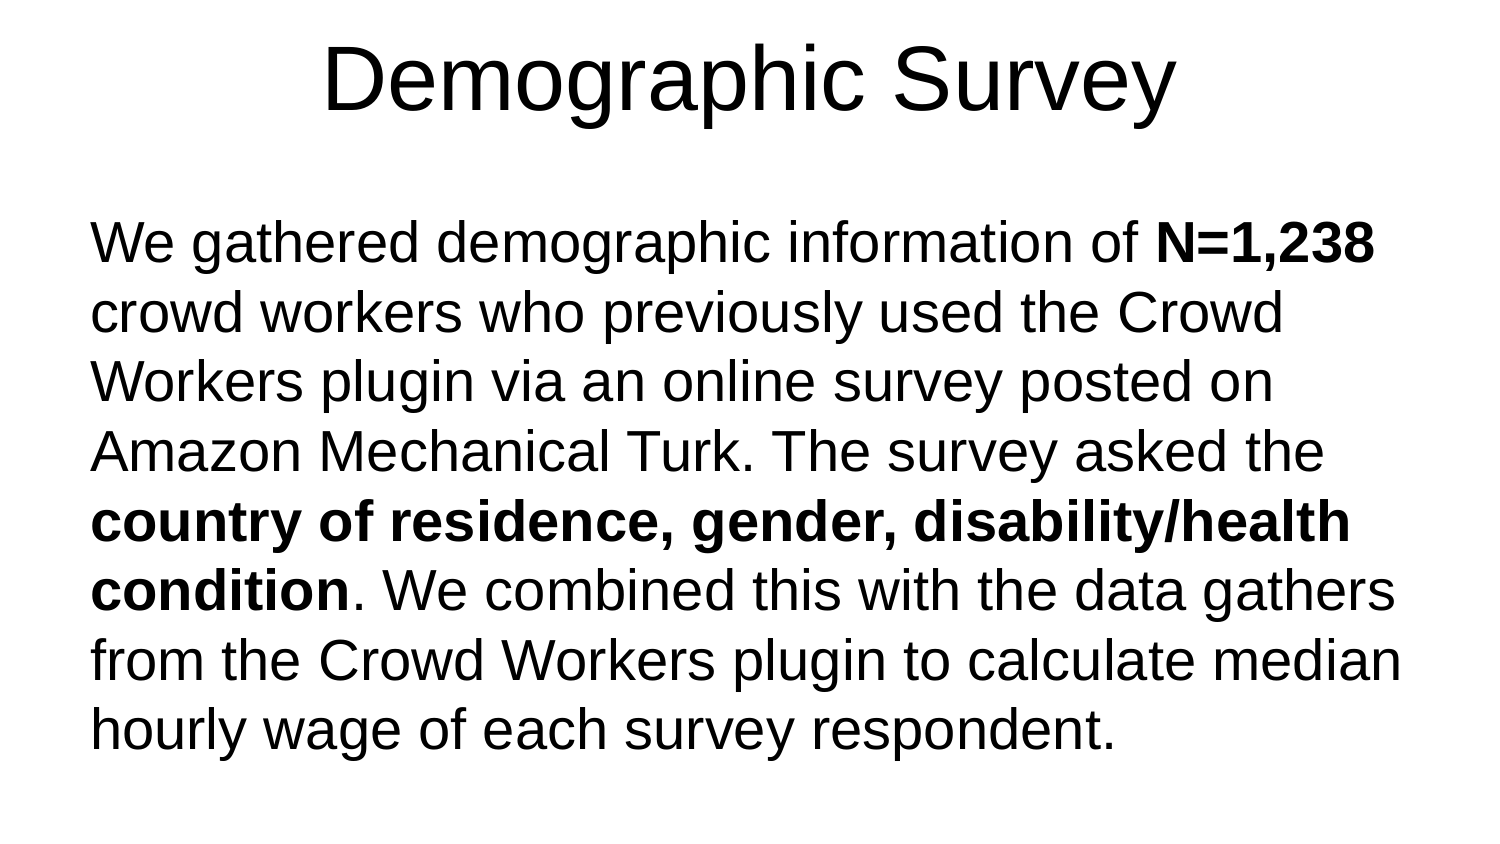

# Demographic Survey
We gathered demographic information of N=1,238 crowd workers who previously used the Crowd Workers plugin via an online survey posted on Amazon Mechanical Turk. The survey asked the country of residence, gender, disability/health condition. We combined this with the data gathers from the Crowd Workers plugin to calculate median hourly wage of each survey respondent.